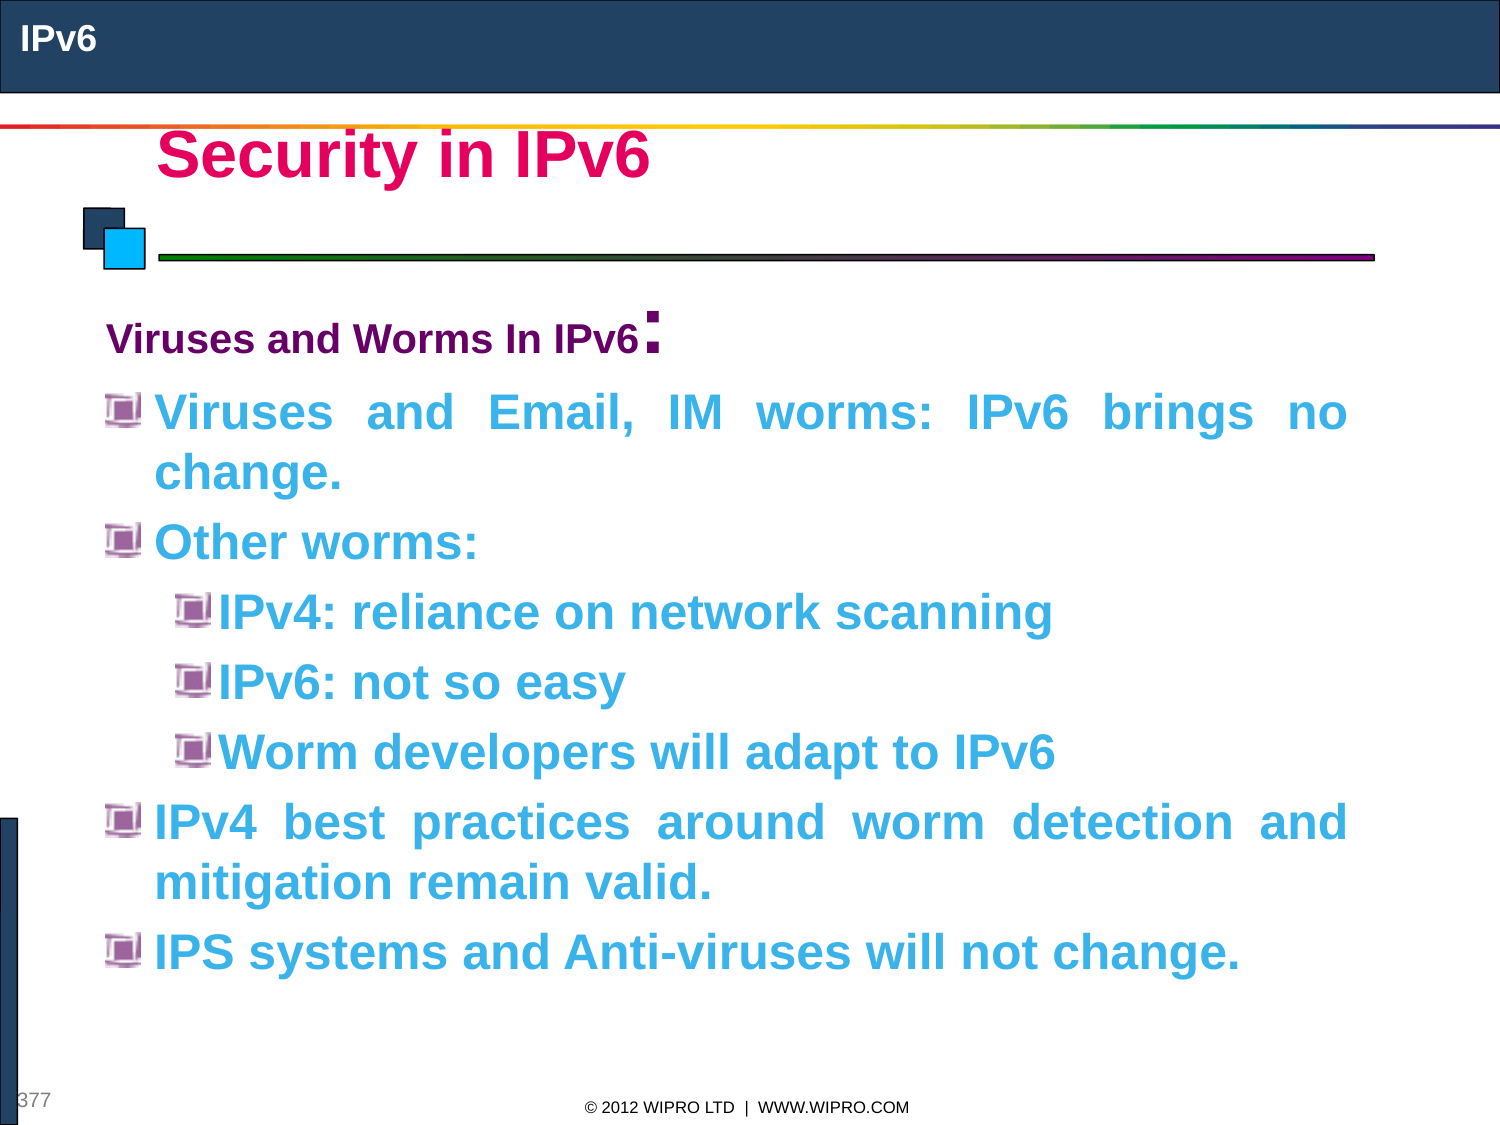

IPv6
# Security in IPv6

Viruses and Worms In IPv6:
Viruses and Email, IM worms: IPv6 brings no change.
Other worms:
IPv4: reliance on network scanning
IPv6: not so easy
Worm developers will adapt to IPv6
IPv4 best practices around worm detection and mitigation remain valid.
IPS systems and Anti-viruses will not change.